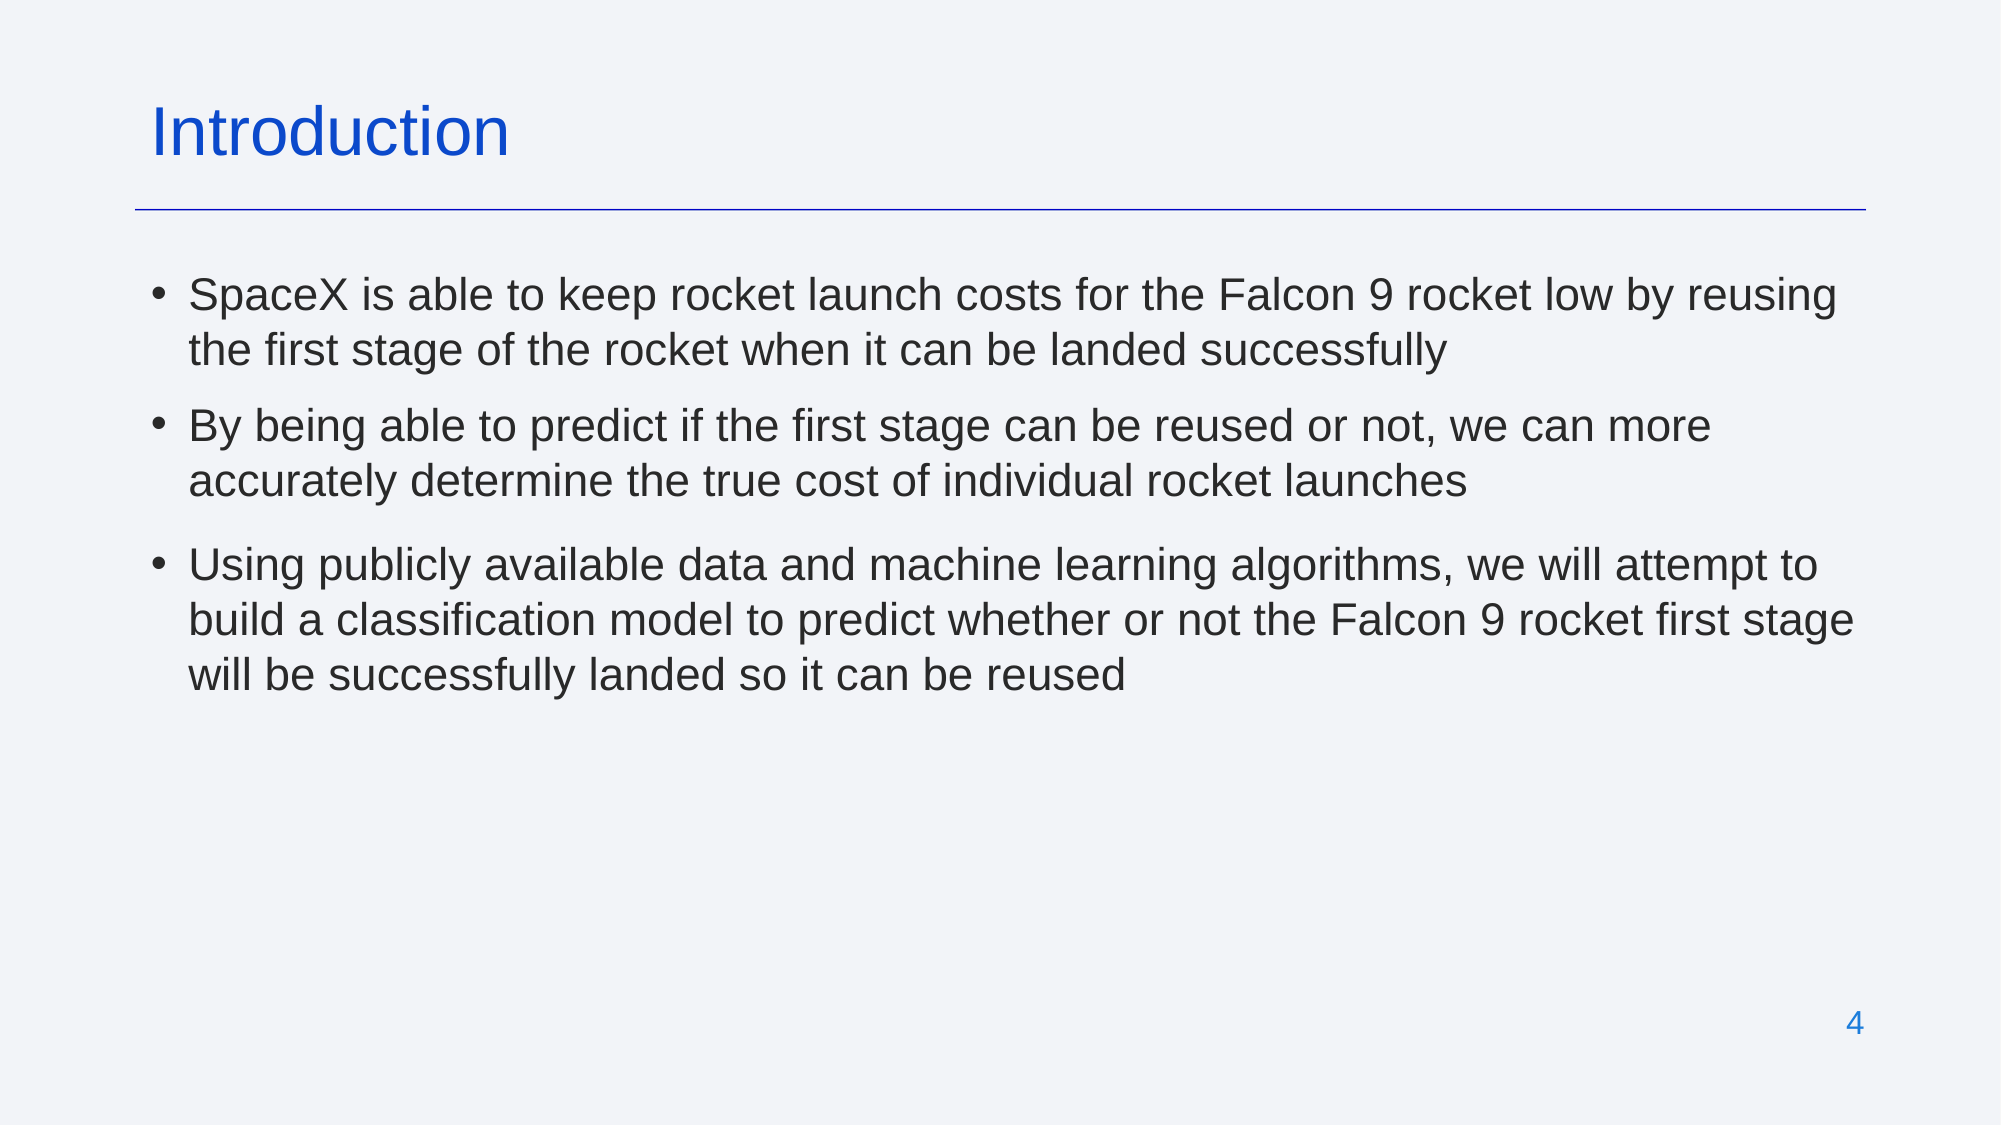

Introduction
SpaceX is able to keep rocket launch costs for the Falcon 9 rocket low by reusing the first stage of the rocket when it can be landed successfully
By being able to predict if the first stage can be reused or not, we can more accurately determine the true cost of individual rocket launches
Using publicly available data and machine learning algorithms, we will attempt to build a classification model to predict whether or not the Falcon 9 rocket first stage will be successfully landed so it can be reused
4